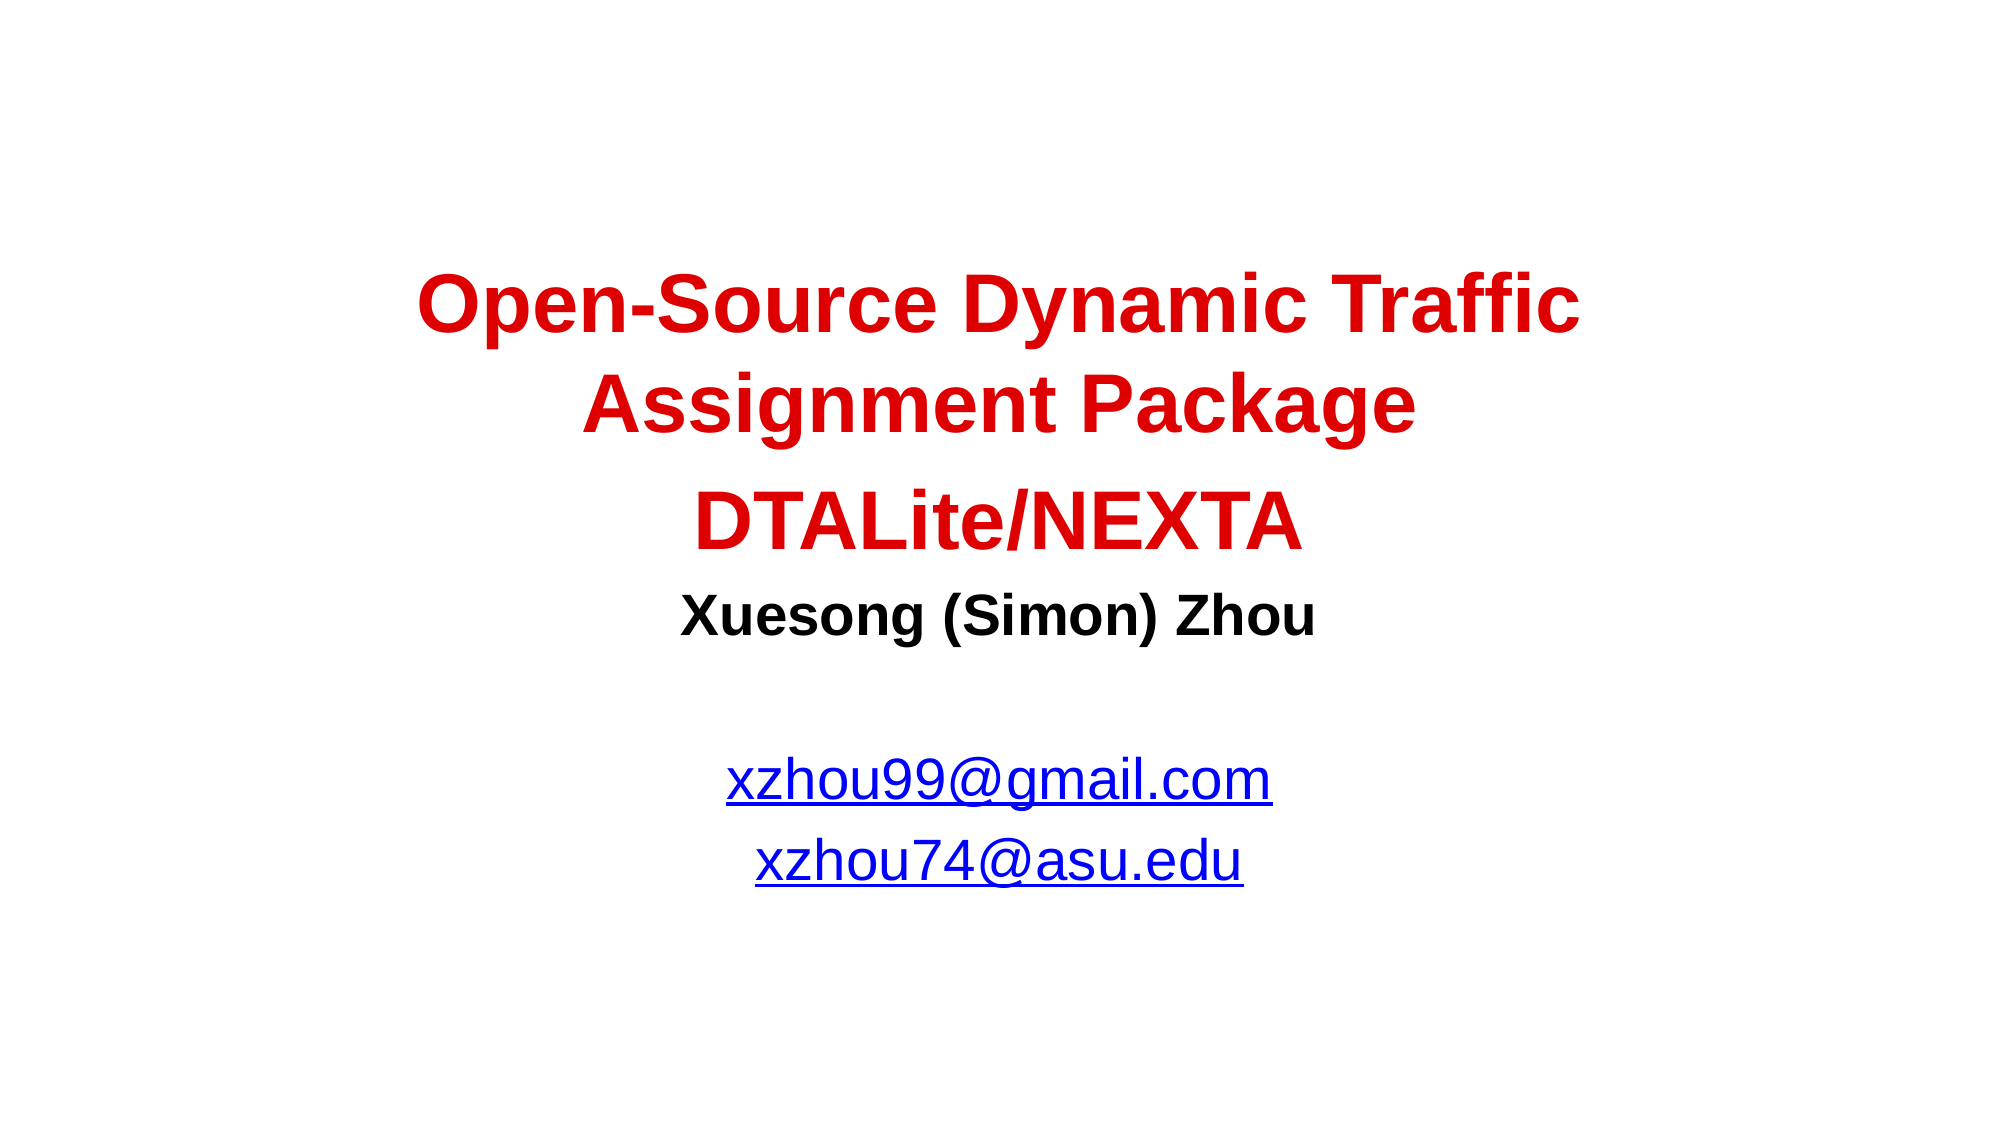

Open-Source Dynamic Traffic Assignment Package
DTALite/NEXTA
Xuesong (Simon) Zhou

xzhou99@gmail.com
xzhou74@asu.edu

1